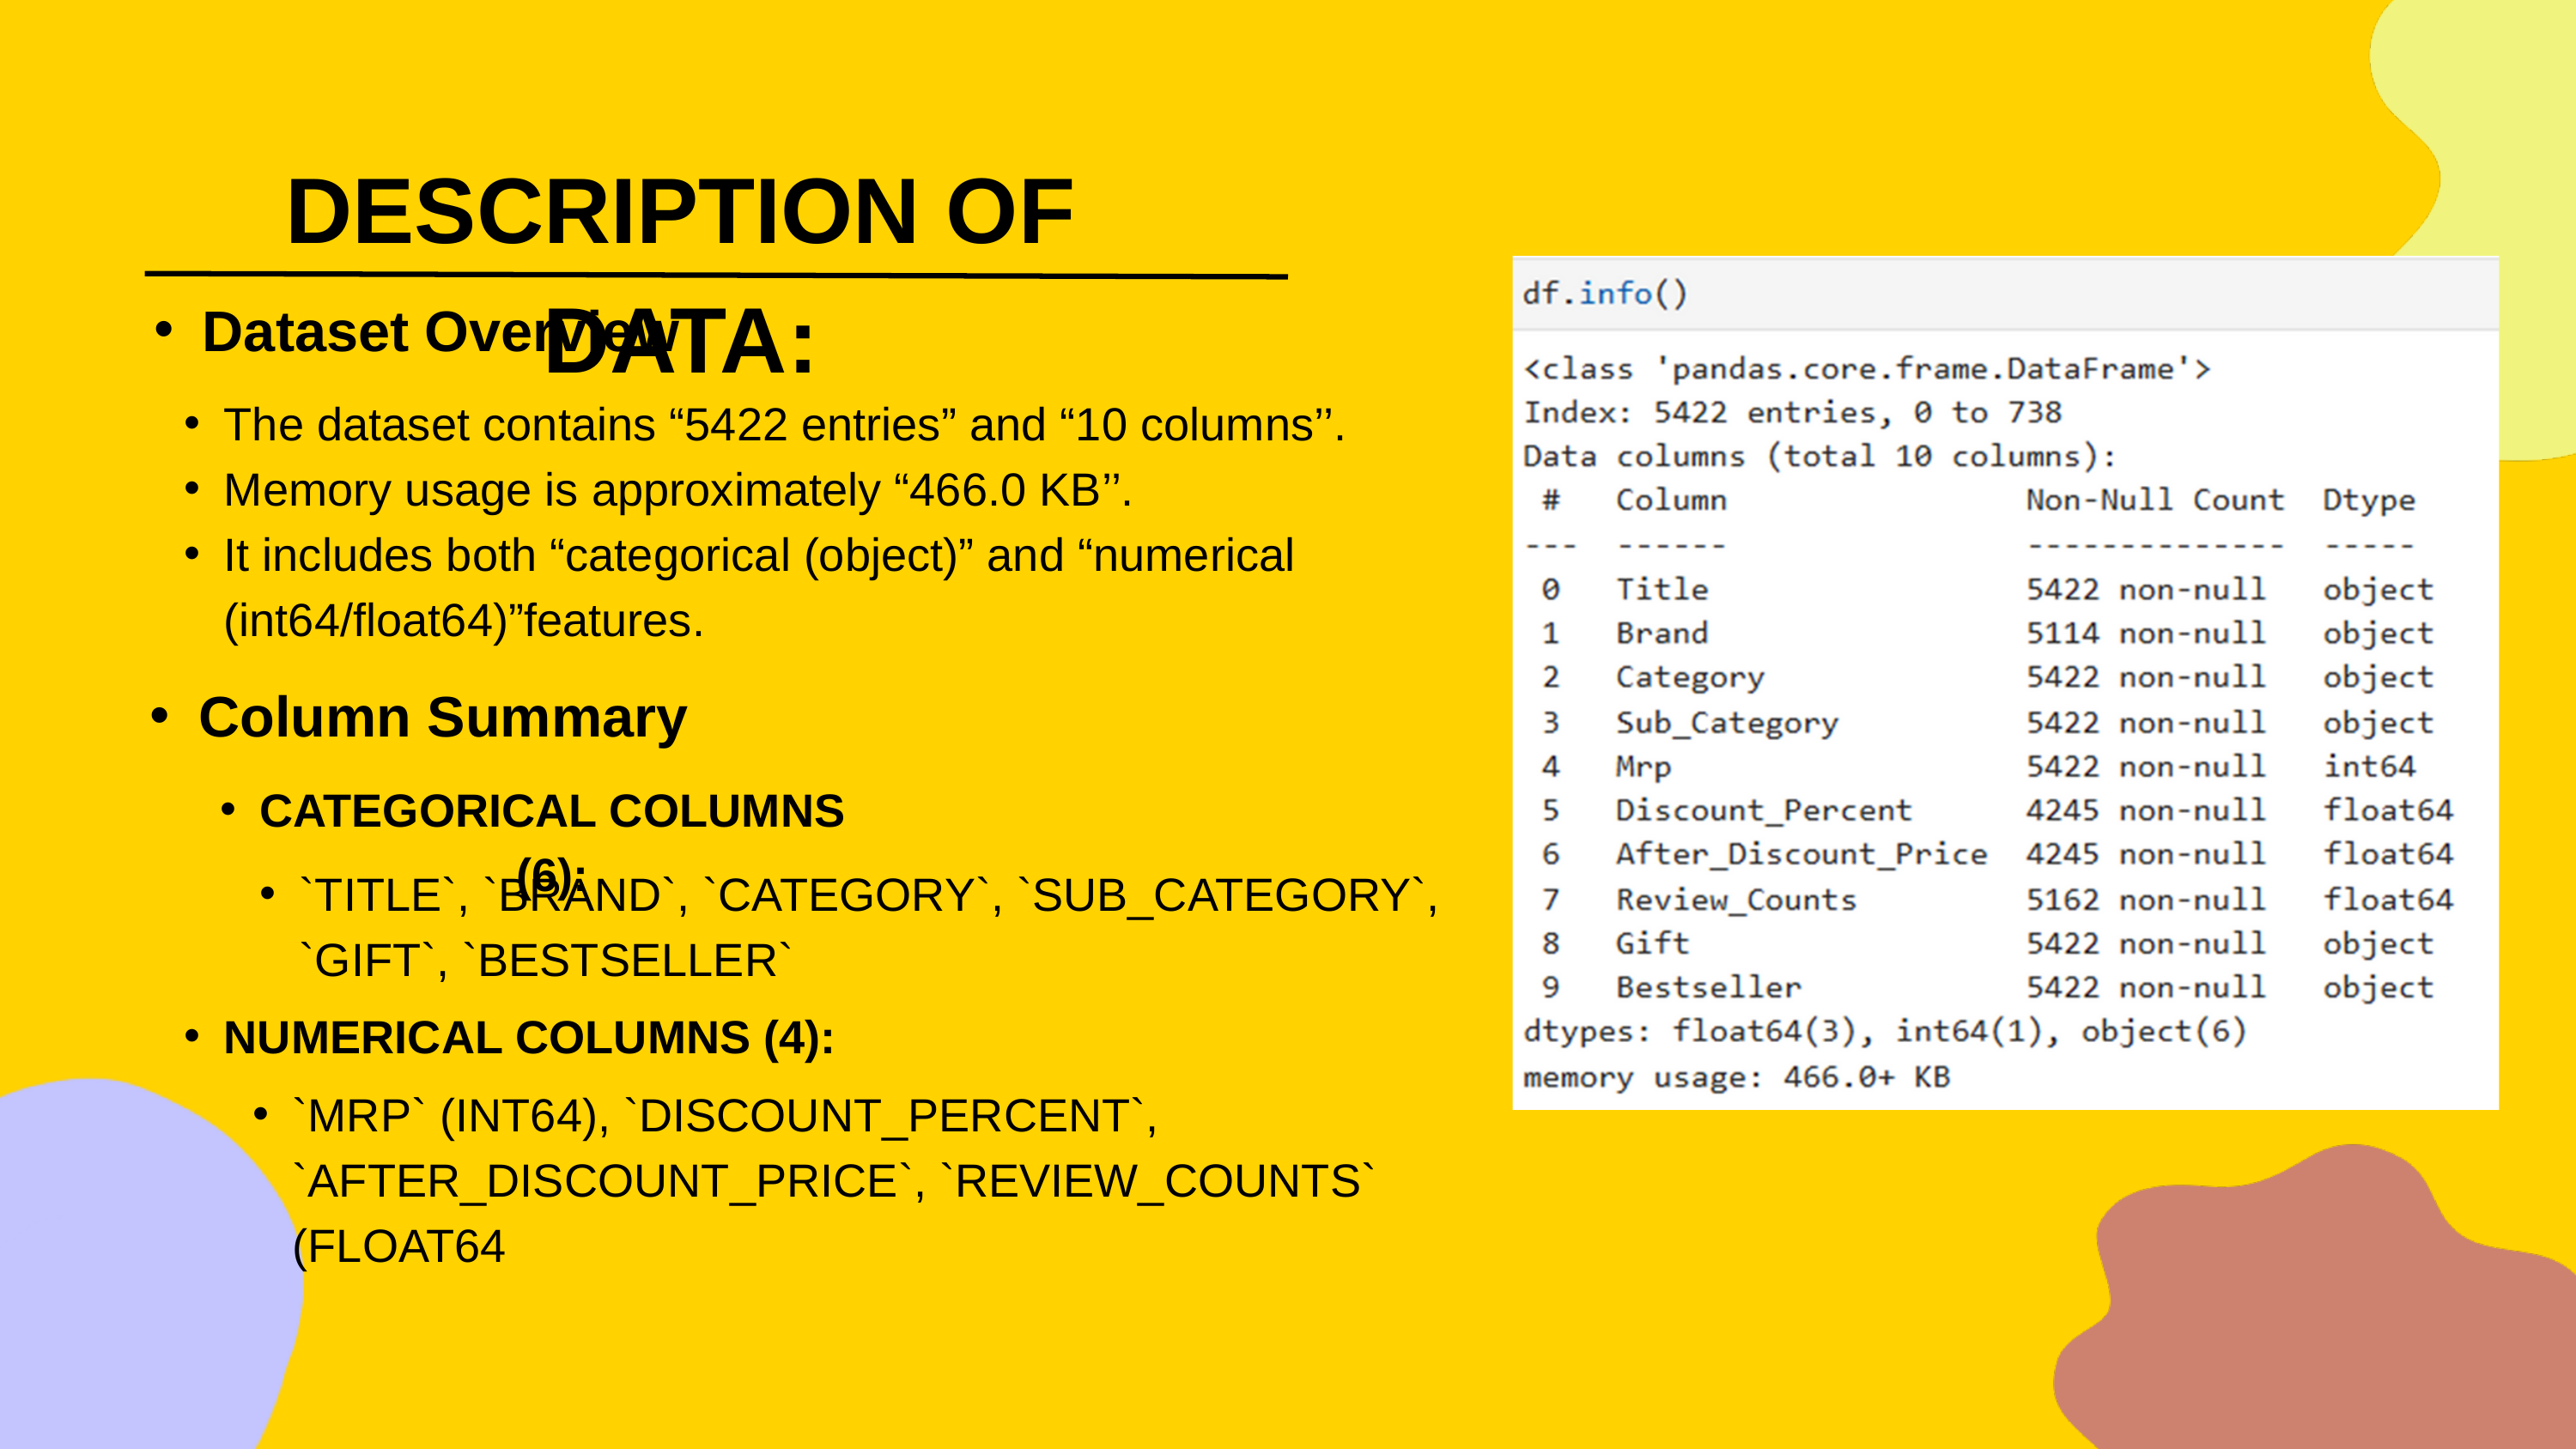

DESCRIPTION OF DATA:

Dataset Overview
The dataset contains “5422 entries” and “10 columns’’.
Memory usage is approximately “466.0 KB’’.
It includes both “categorical (object)” and “numerical (int64/float64)”features.
Column Summary
CATEGORICAL COLUMNS (6):
`TITLE`, `BRAND`, `CATEGORY`, `SUB_CATEGORY`, `GIFT`, `BESTSELLER`
NUMERICAL COLUMNS (4):

`MRP` (INT64), `DISCOUNT_PERCENT`, `AFTER_DISCOUNT_PRICE`, `REVIEW_COUNTS` (FLOAT64